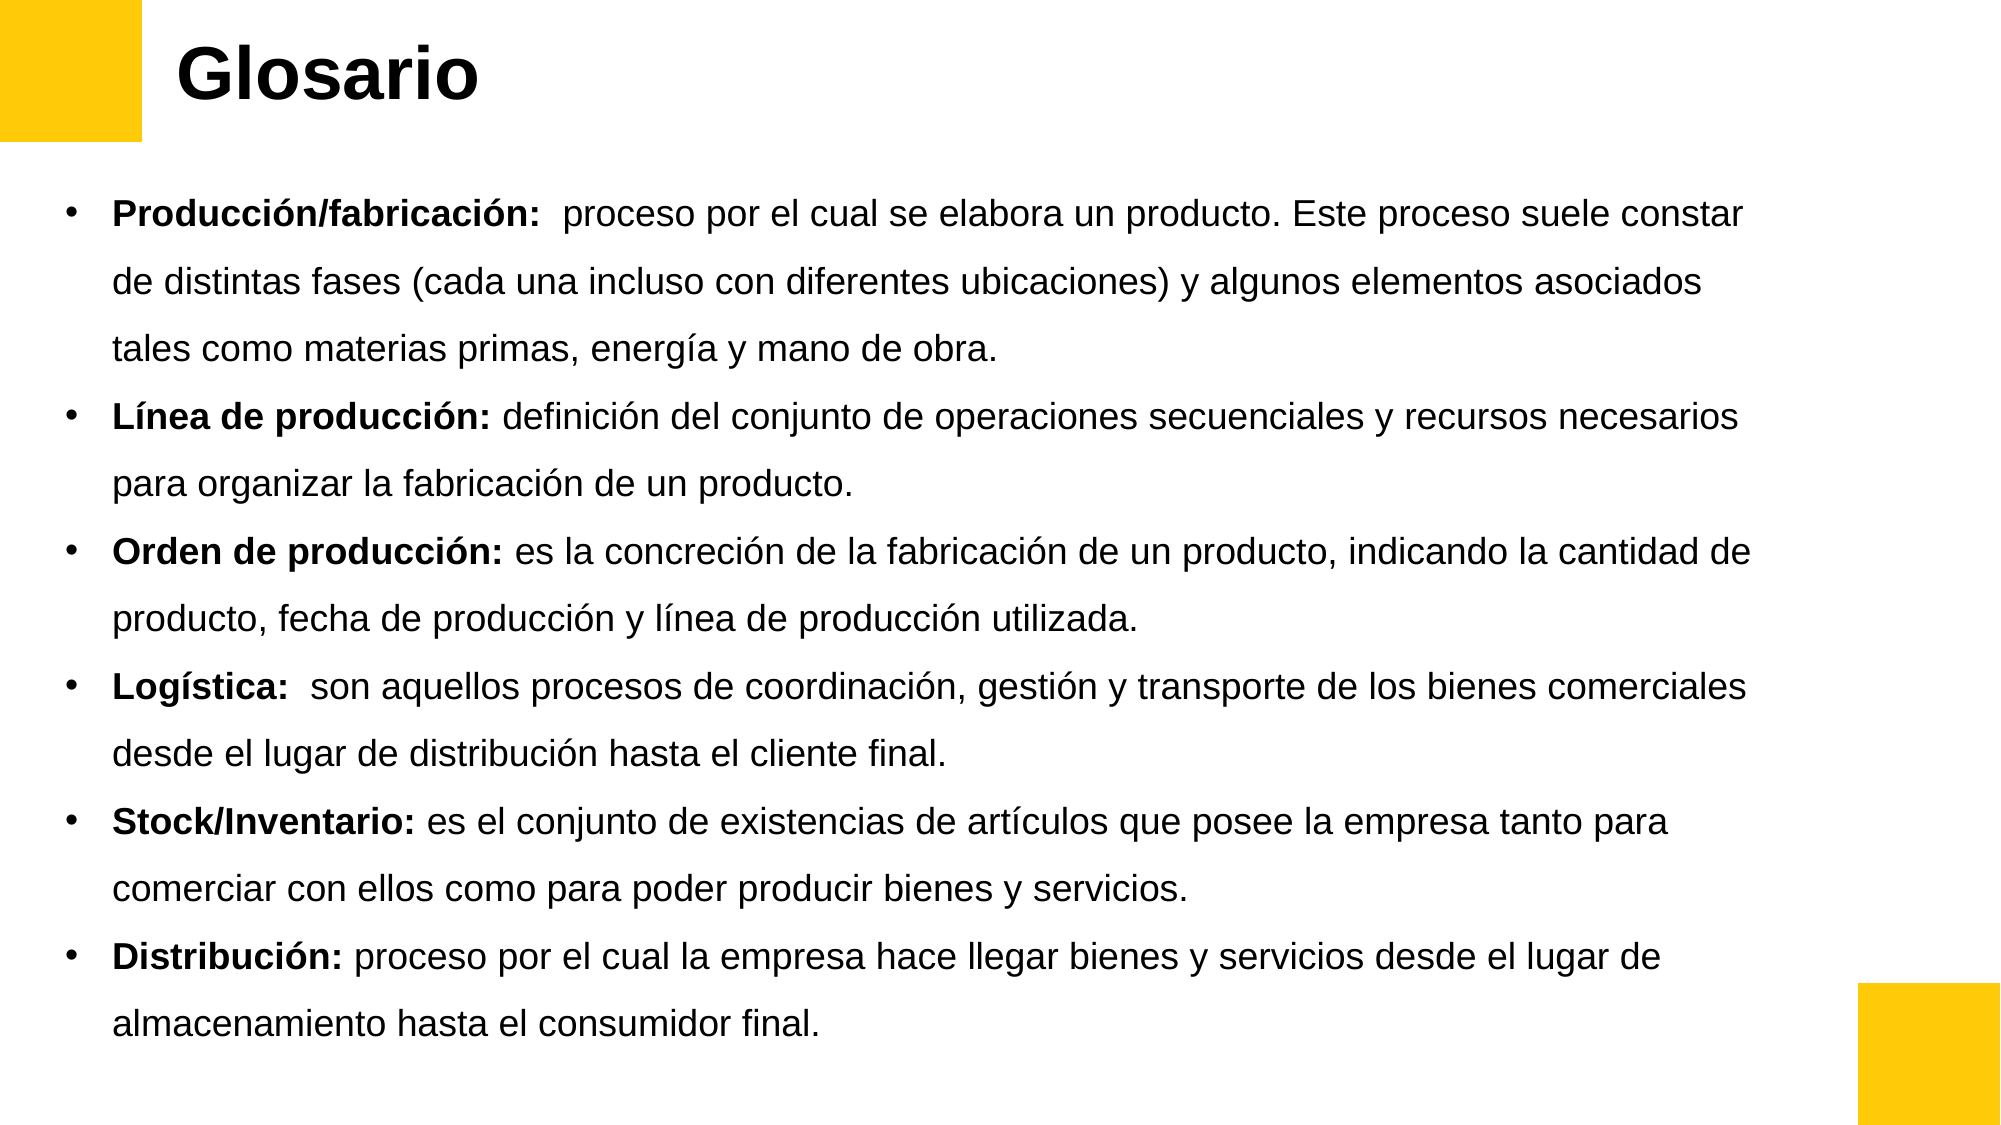

# Glosario
Producción/fabricación:  proceso por el cual se elabora un producto. Este proceso suele constar de distintas fases (cada una incluso con diferentes ubicaciones) y algunos elementos asociados tales como materias primas, energía y mano de obra.
Línea de producción: definición del conjunto de operaciones secuenciales y recursos necesarios para organizar la fabricación de un producto.
Orden de producción: es la concreción de la fabricación de un producto, indicando la cantidad de producto, fecha de producción y línea de producción utilizada.
Logística:  son aquellos procesos de coordinación, gestión y transporte de los bienes comerciales desde el lugar de distribución hasta el cliente final.
Stock/Inventario: es el conjunto de existencias de artículos que posee la empresa tanto para comerciar con ellos como para poder producir bienes y servicios.
Distribución: proceso por el cual la empresa hace llegar bienes y servicios desde el lugar de almacenamiento hasta el consumidor final.